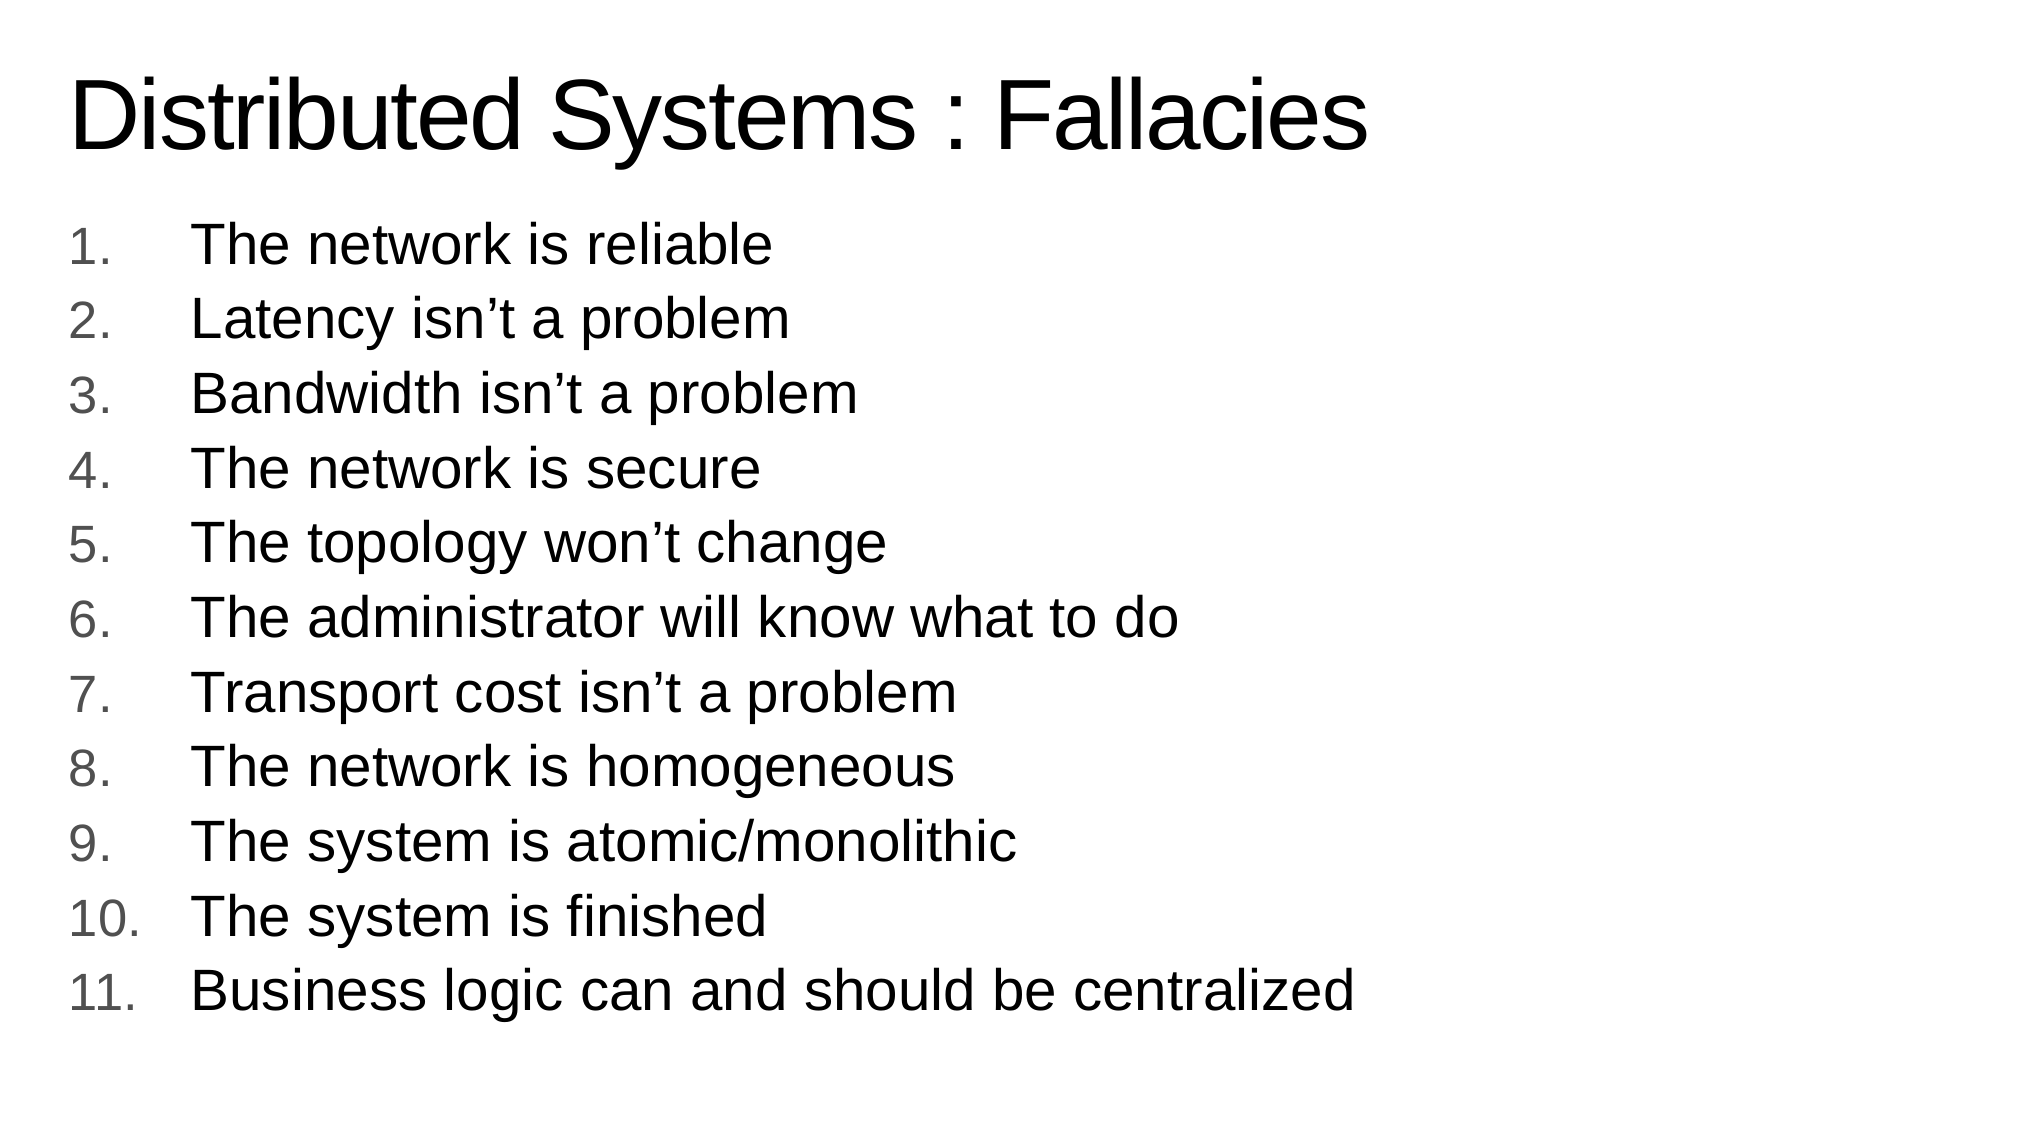

# Distributed Systems : Fallacies
The network is reliable
Latency isn’t a problem
Bandwidth isn’t a problem
The network is secure
The topology won’t change
The administrator will know what to do
Transport cost isn’t a problem
The network is homogeneous
The system is atomic/monolithic
The system is finished
Business logic can and should be centralized